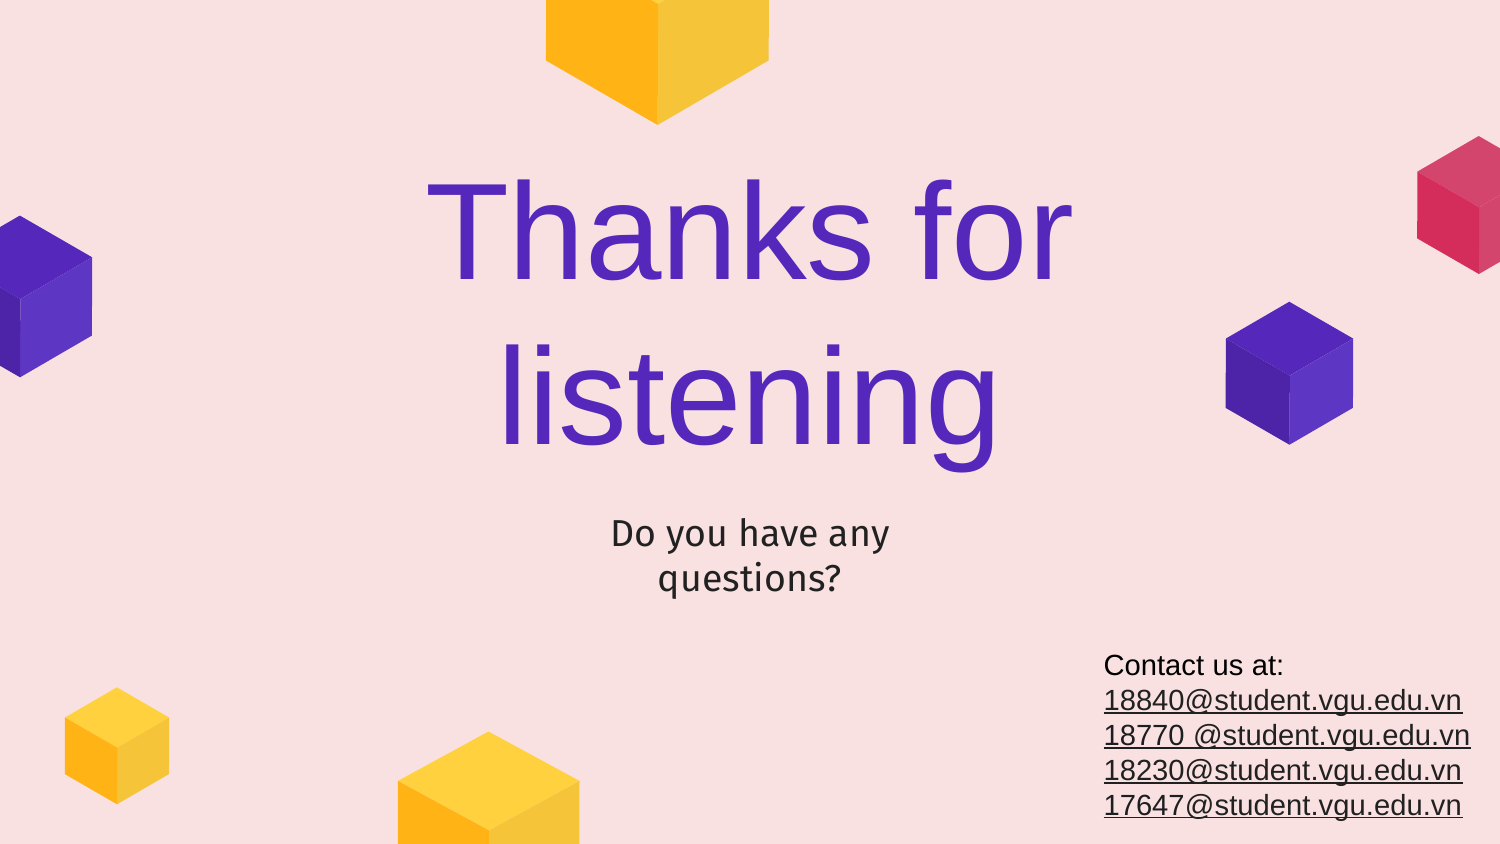

# Thanks for listening

Do you have any questions?
Contact us at: 18840@student.vgu.edu.vn
18770 @student.vgu.edu.vn
18230@student.vgu.edu.vn
17647@student.vgu.edu.vn